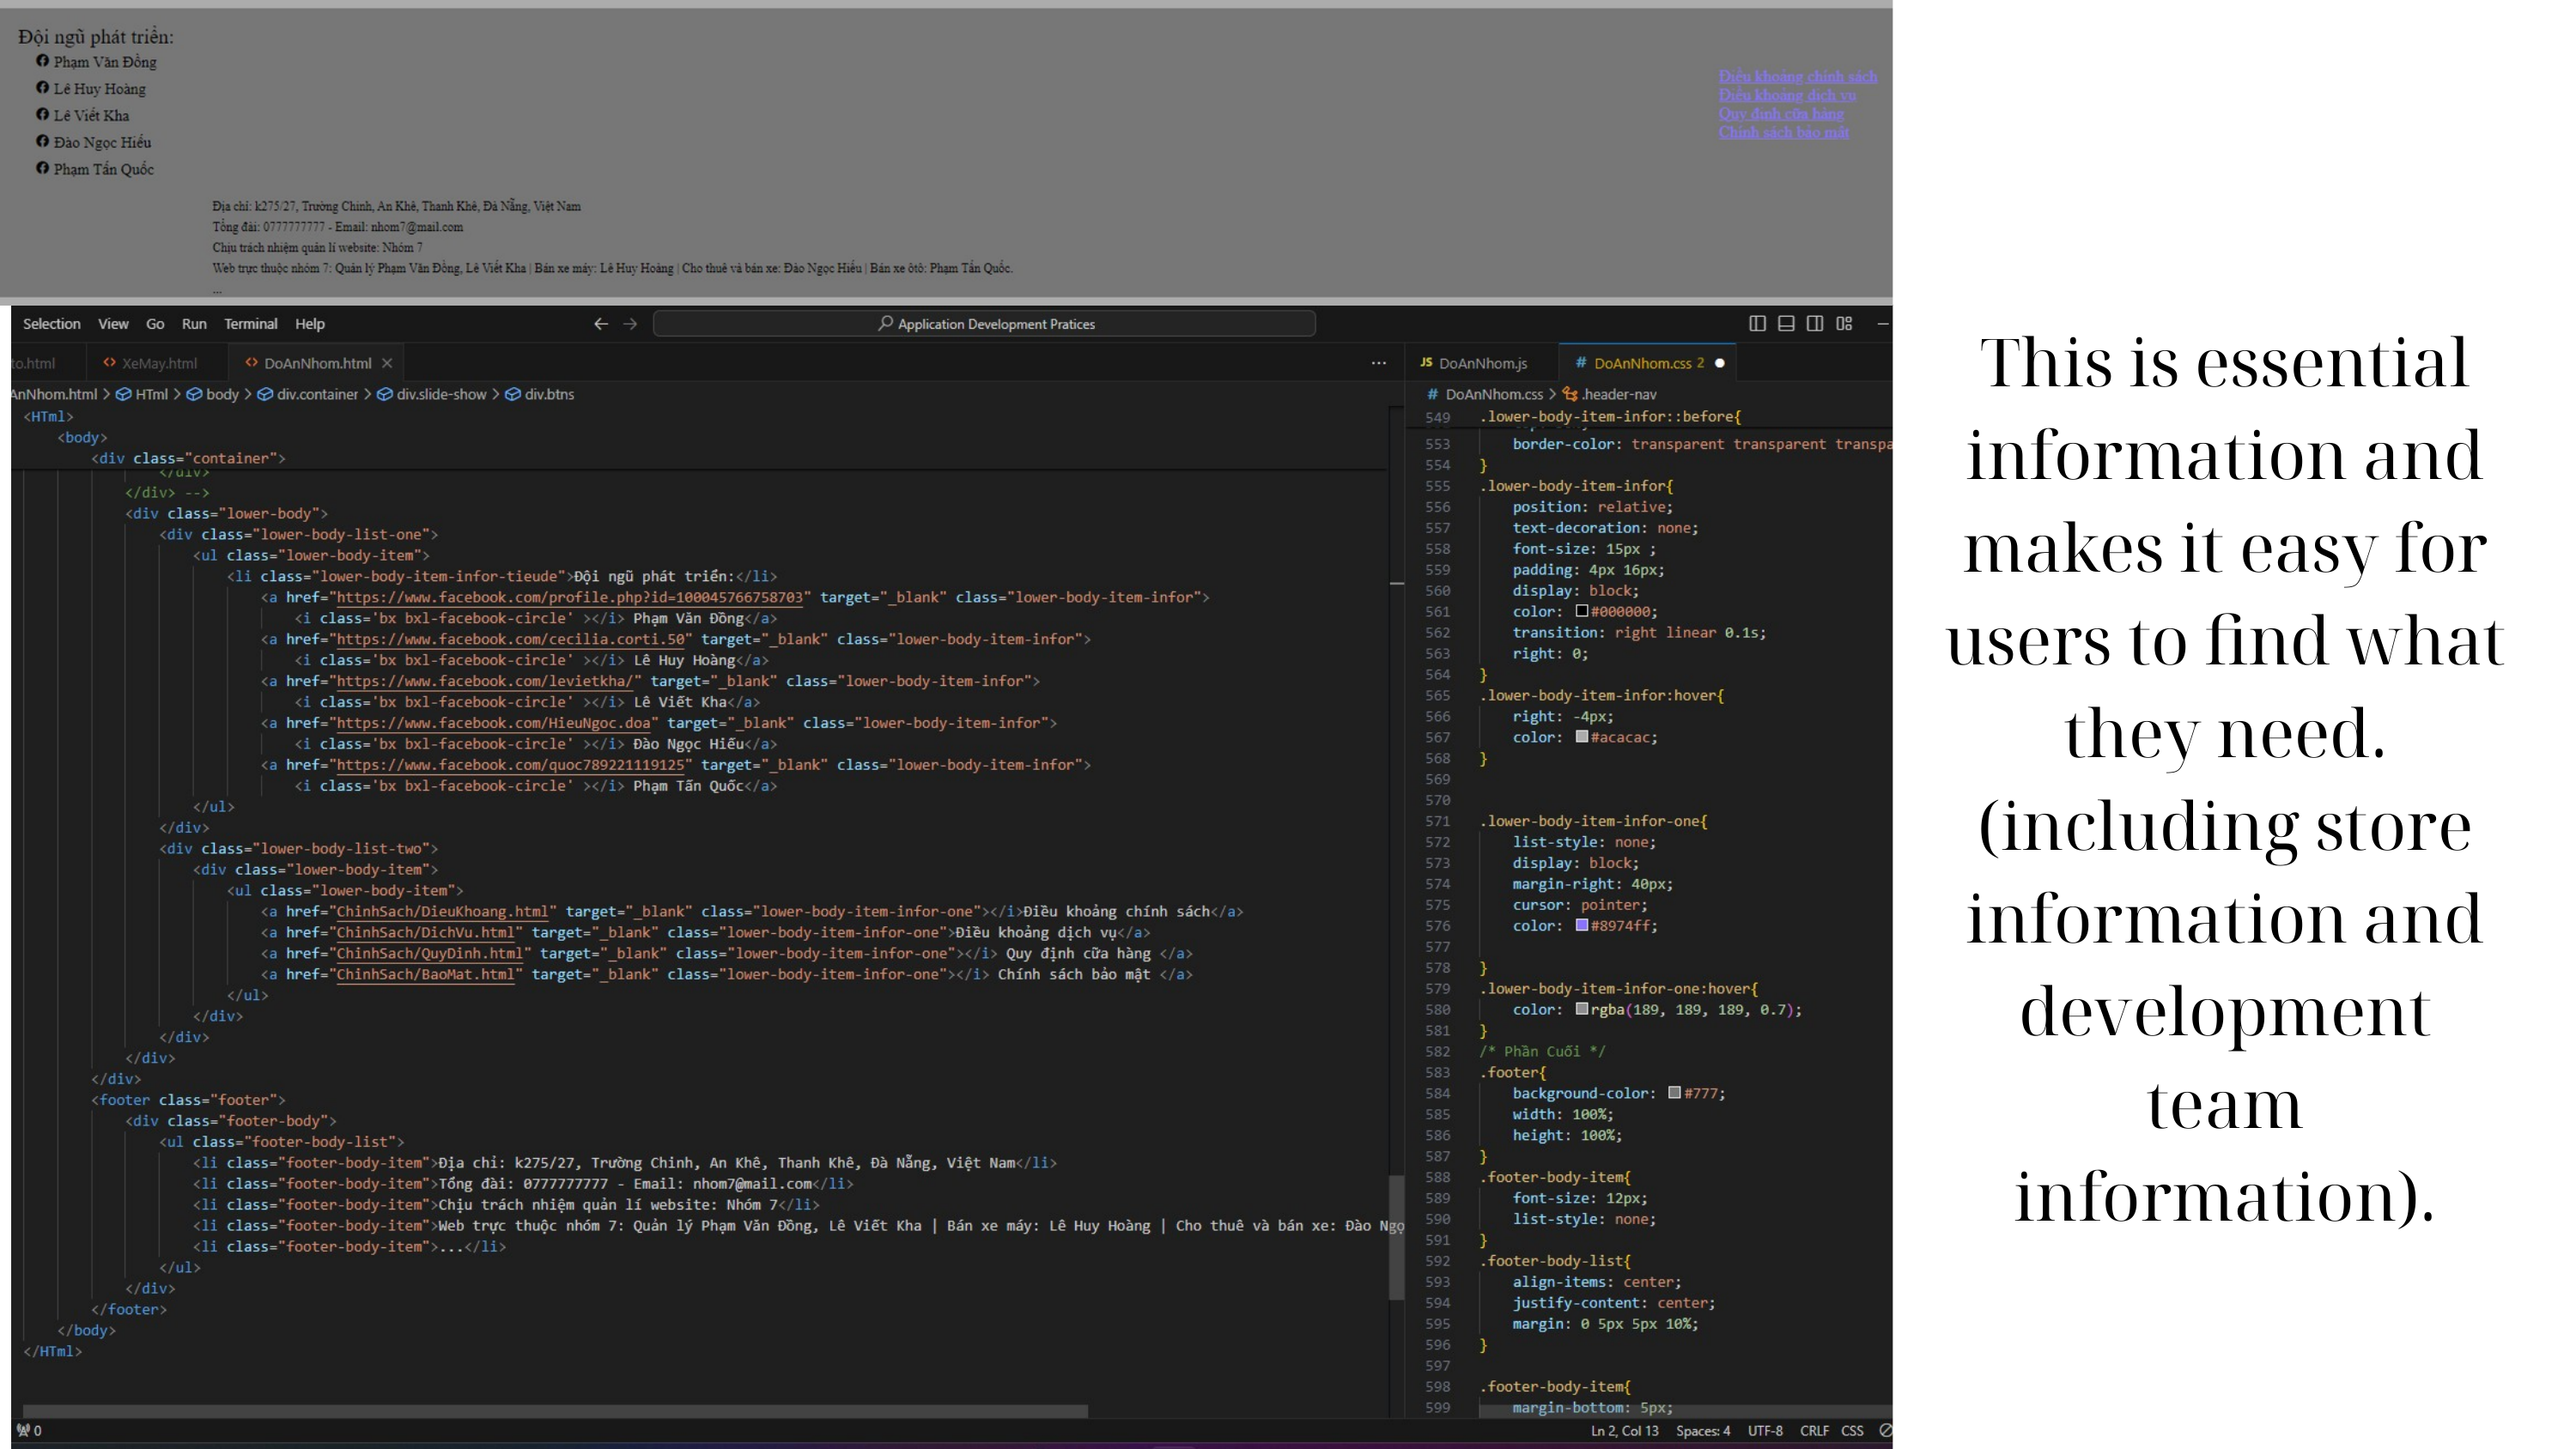

This is essential information and makes it easy for users to find what they need.
(including store information and development team information).